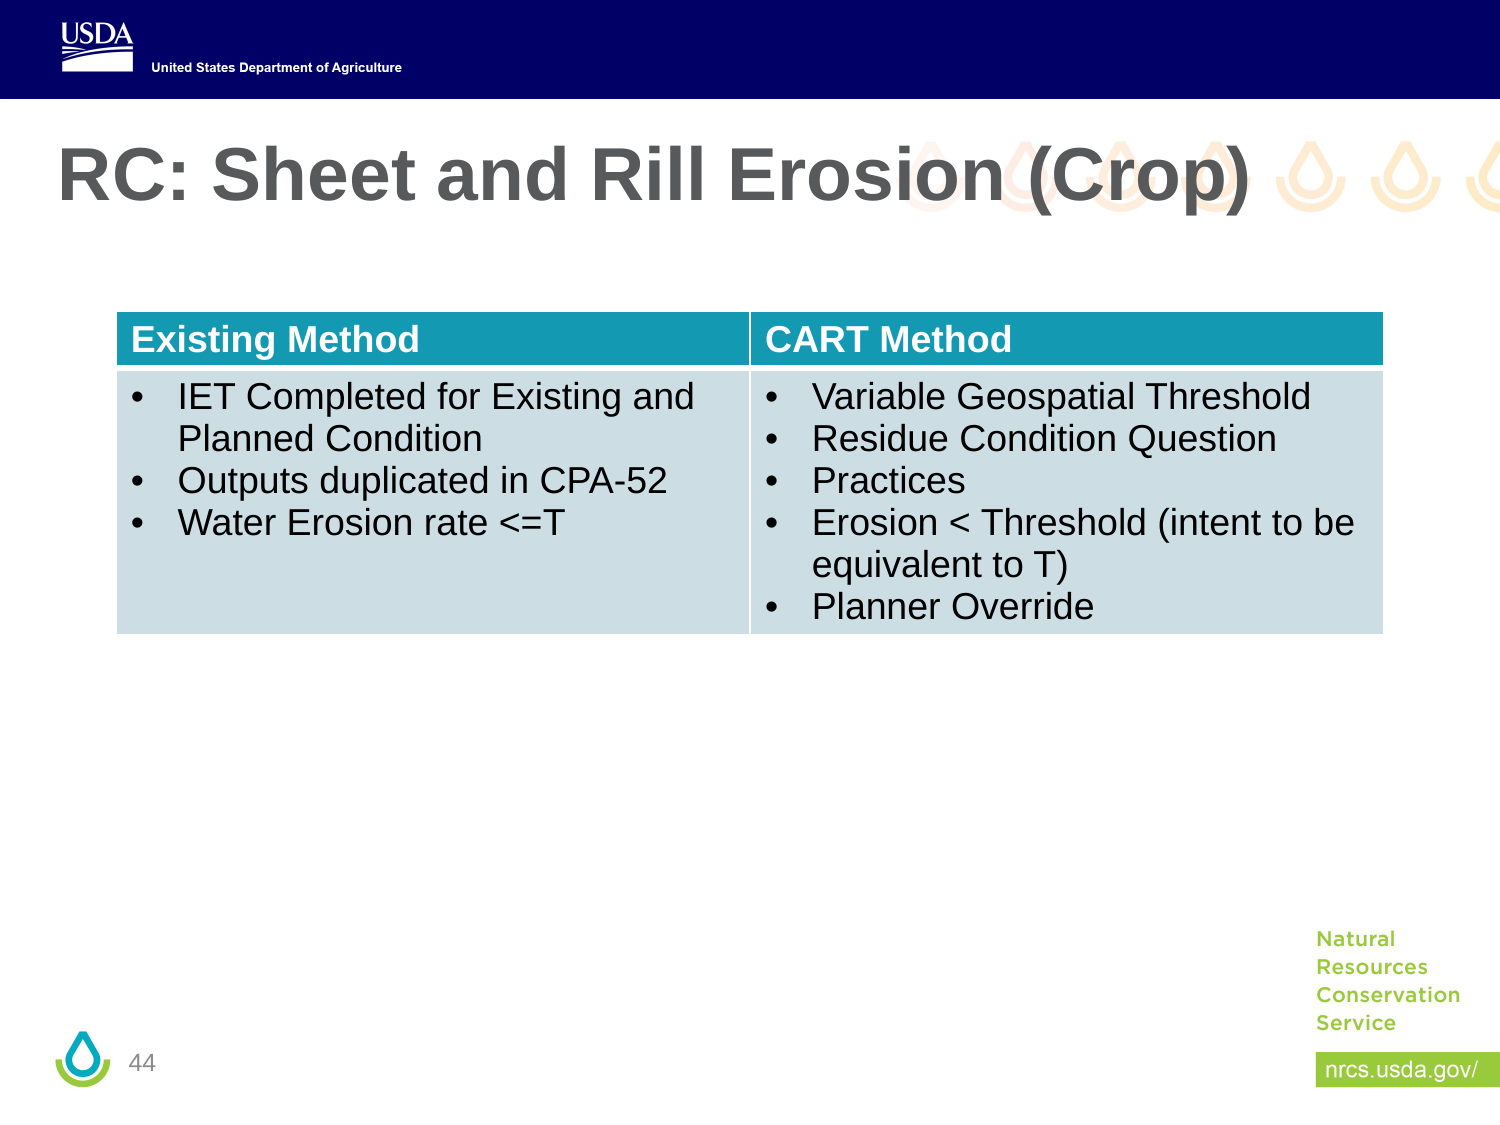

# RC: Sheet and Rill Erosion (Crop)
| Existing Method | CART Method |
| --- | --- |
| IET Completed for Existing and Planned Condition Outputs duplicated in CPA-52 Water Erosion rate <=T | Variable Geospatial Threshold Residue Condition Question Practices Erosion < Threshold (intent to be equivalent to T) Planner Override |
44